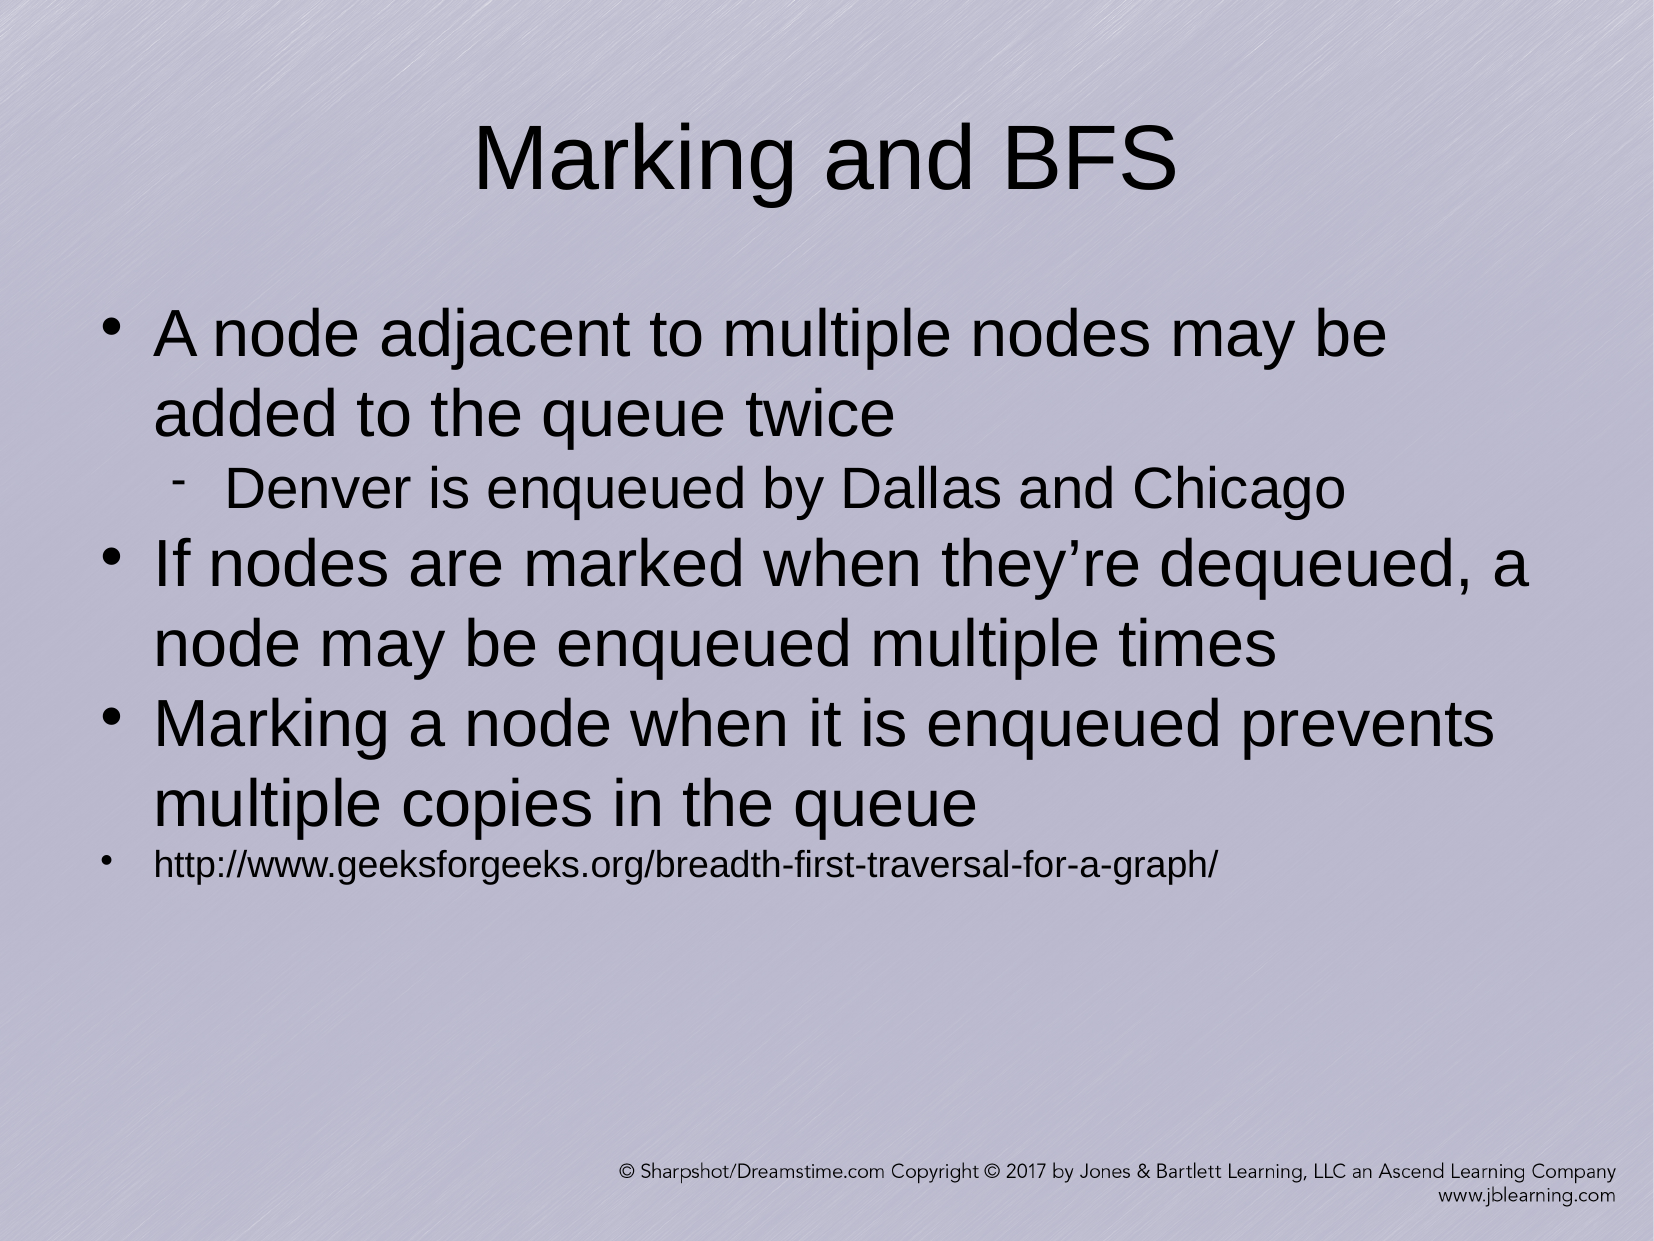

Marking and BFS
A node adjacent to multiple nodes may be added to the queue twice
Denver is enqueued by Dallas and Chicago
If nodes are marked when they’re dequeued, a node may be enqueued multiple times
Marking a node when it is enqueued prevents multiple copies in the queue
http://www.geeksforgeeks.org/breadth-first-traversal-for-a-graph/